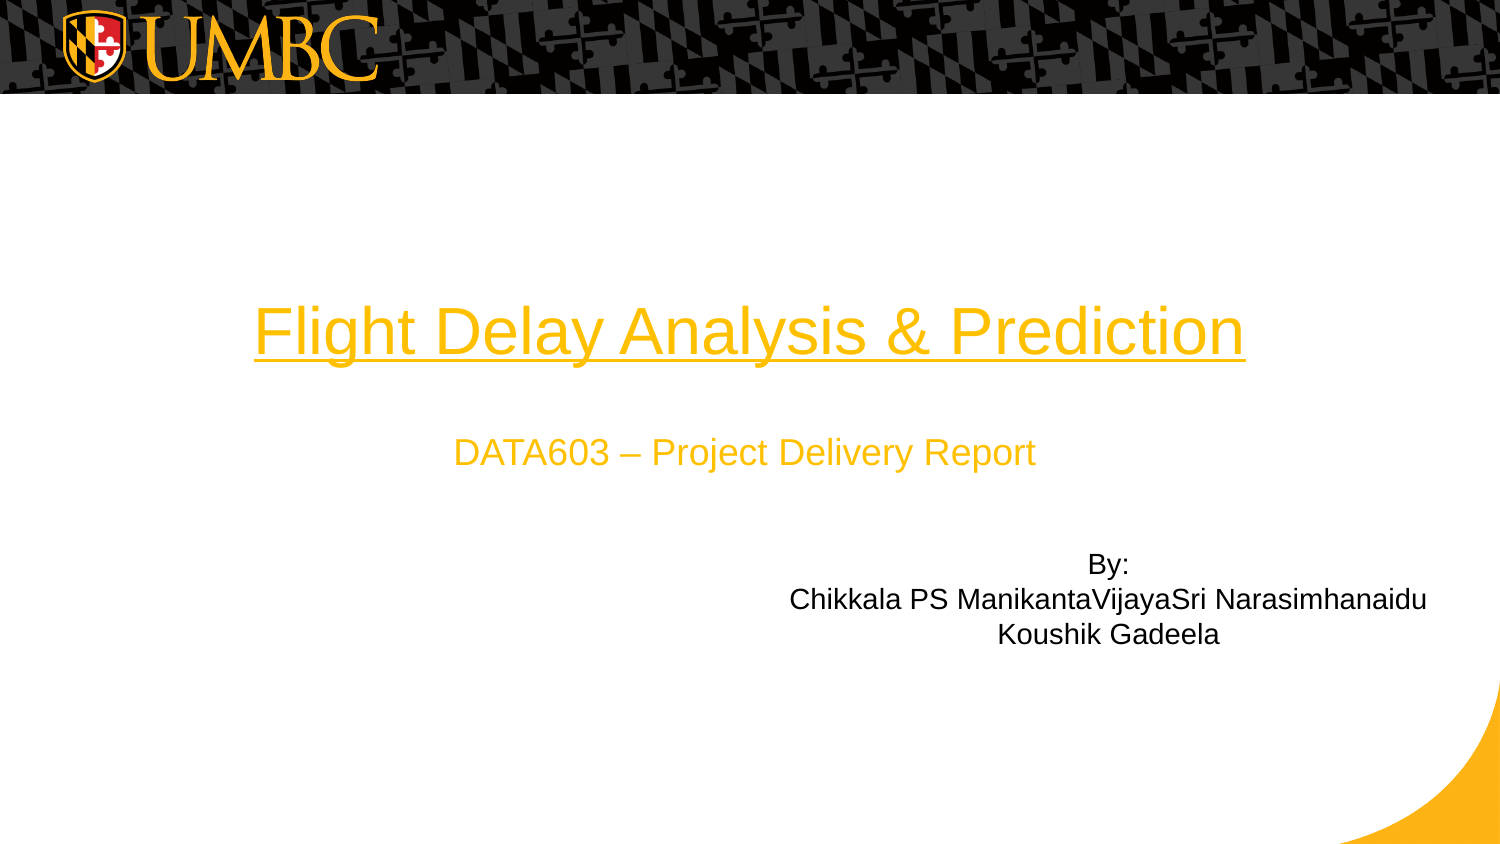

# Flight Delay Analysis & Prediction DATA603 – Project Delivery Report
By:
Chikkala PS ManikantaVijayaSri Narasimhanaidu
Koushik Gadeela